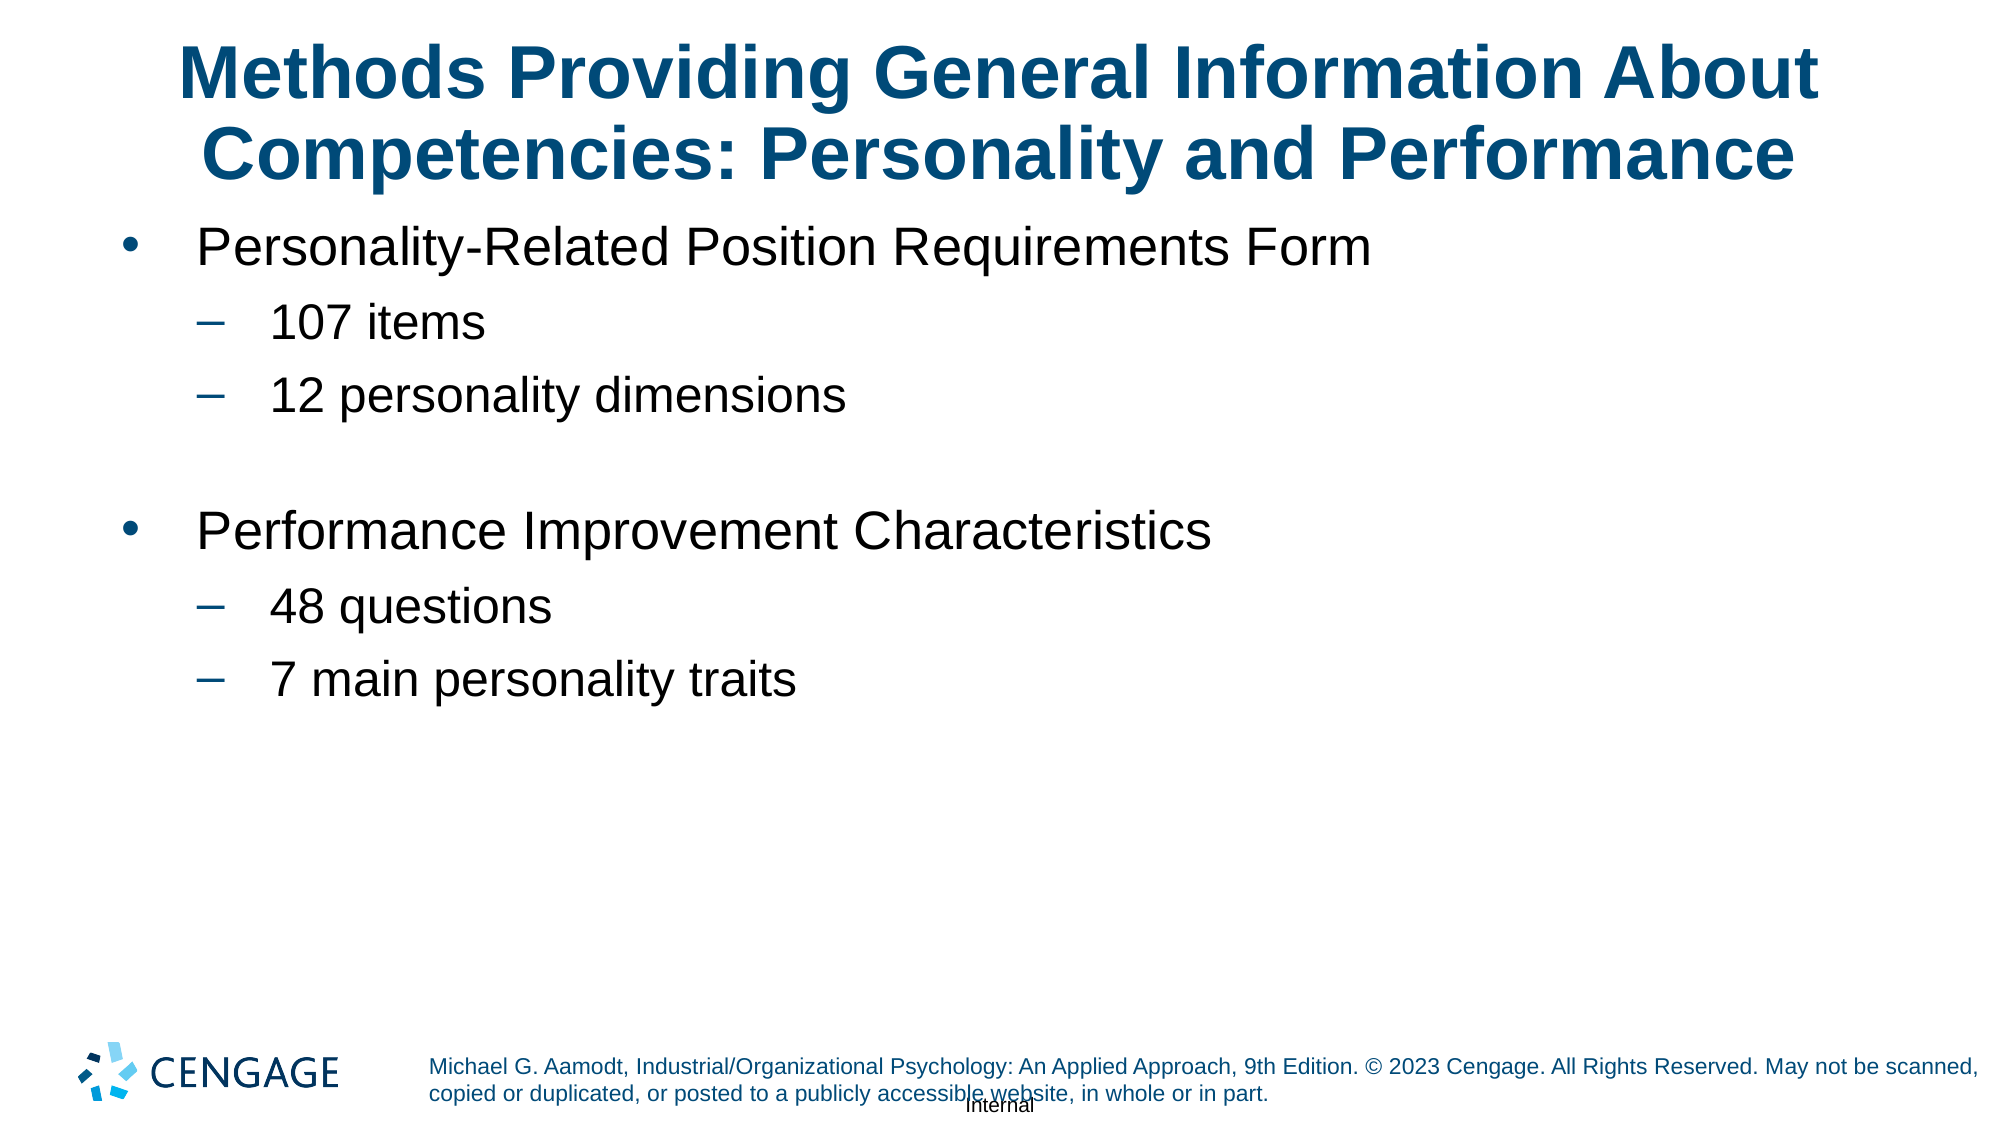

# Methods Providing General Information About Competencies: Personality and Performance
Personality-Related Position Requirements Form
107 items
12 personality dimensions
Performance Improvement Characteristics
48 questions
7 main personality traits